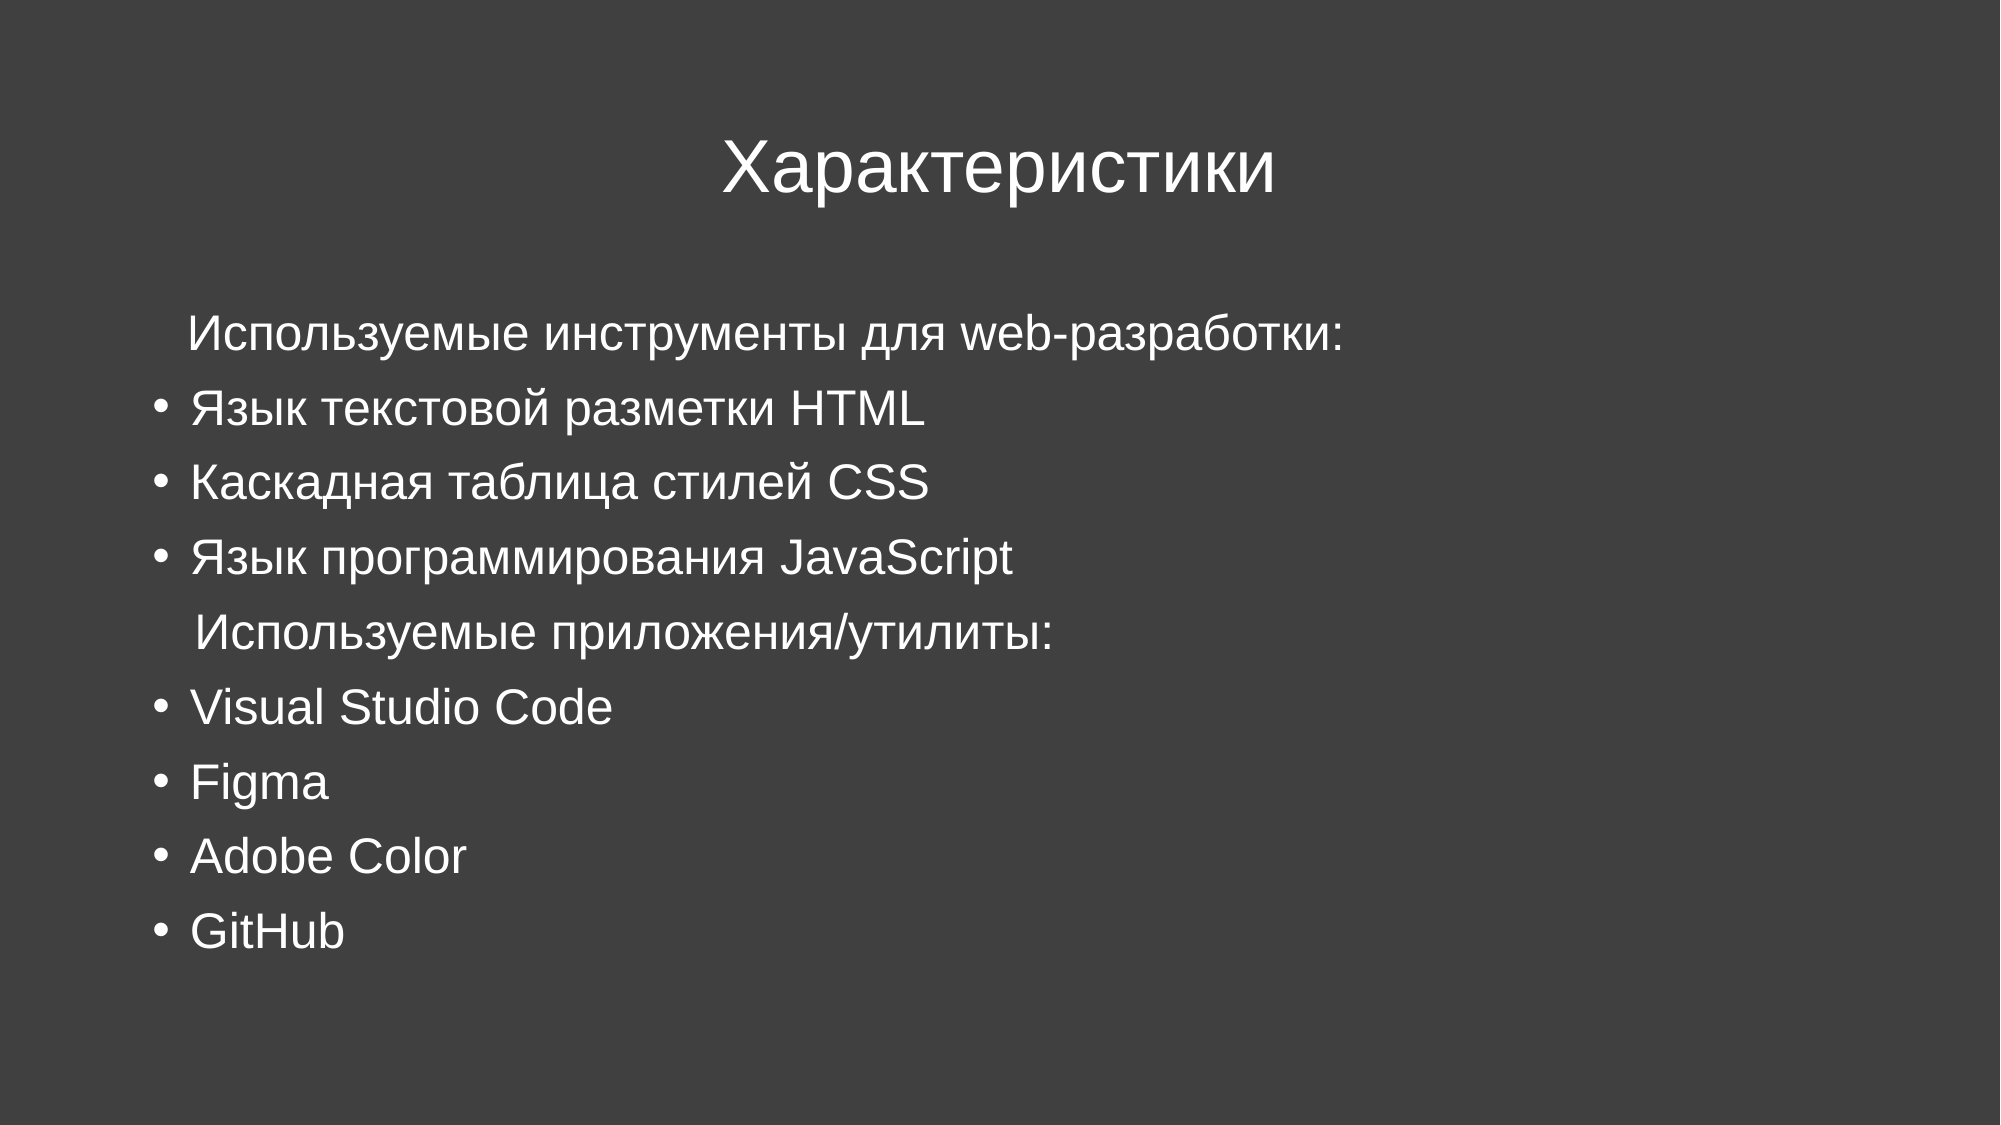

# Характеристики
   Используемые инструменты для web-разработки:
Язык текстовой разметки HTML
Каскадная таблица стилей CSS
Язык программирования JavaScript
   Используемые приложения/утилиты:
Visual Studio Code
Figma
Adobe Color
GitHub